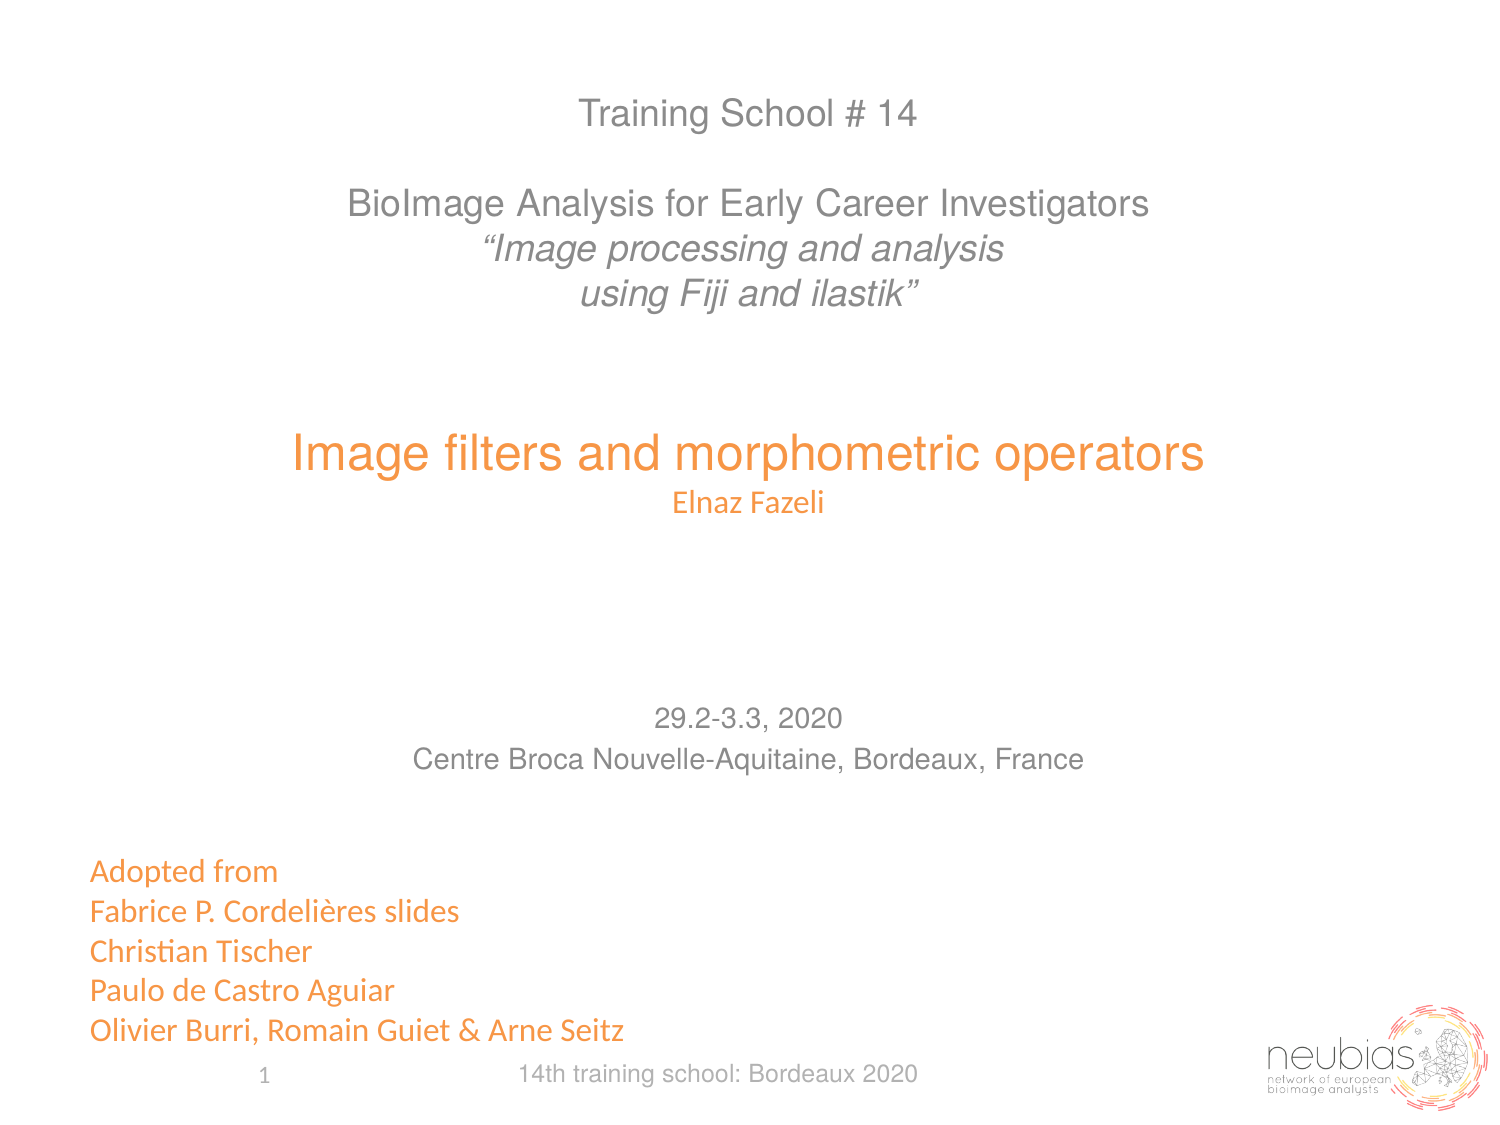

Training School # 14
BioImage Analysis for Early Career Investigators
“Image processing and analysis
using Fiji and ilastik”
# Image filters and morphometric operators Elnaz Fazeli

29.2-3.3, 2020
Centre Broca Nouvelle-Aquitaine, Bordeaux, France

Adopted from
Fabrice P. Cordelières slides
Christian Tischer
Paulo de Castro Aguiar
Olivier Burri, Romain Guiet & Arne Seitz
14th training school: Bordeaux 2020
1